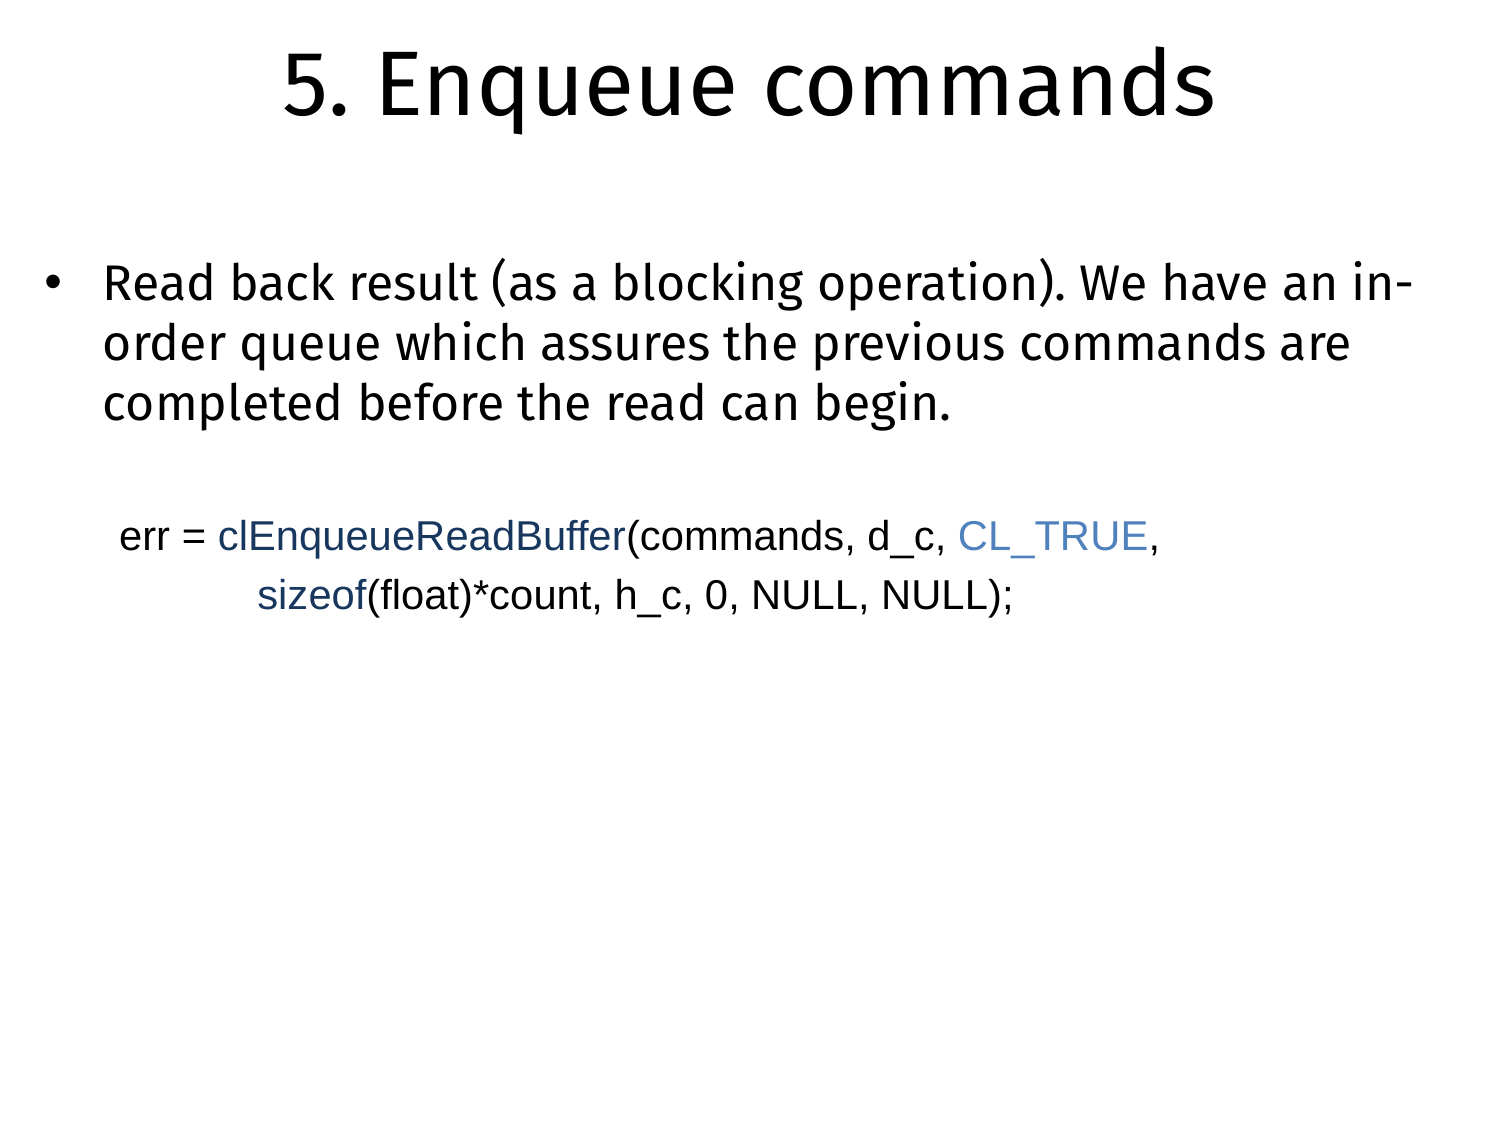

5. Enqueue commands
Read back result (as a blocking operation). We have an in-order queue which assures the previous commands are completed before the read can begin.

err = clEnqueueReadBuffer(commands, d_c, CL_TRUE,
            sizeof(float)*count, h_c, 0, NULL, NULL);